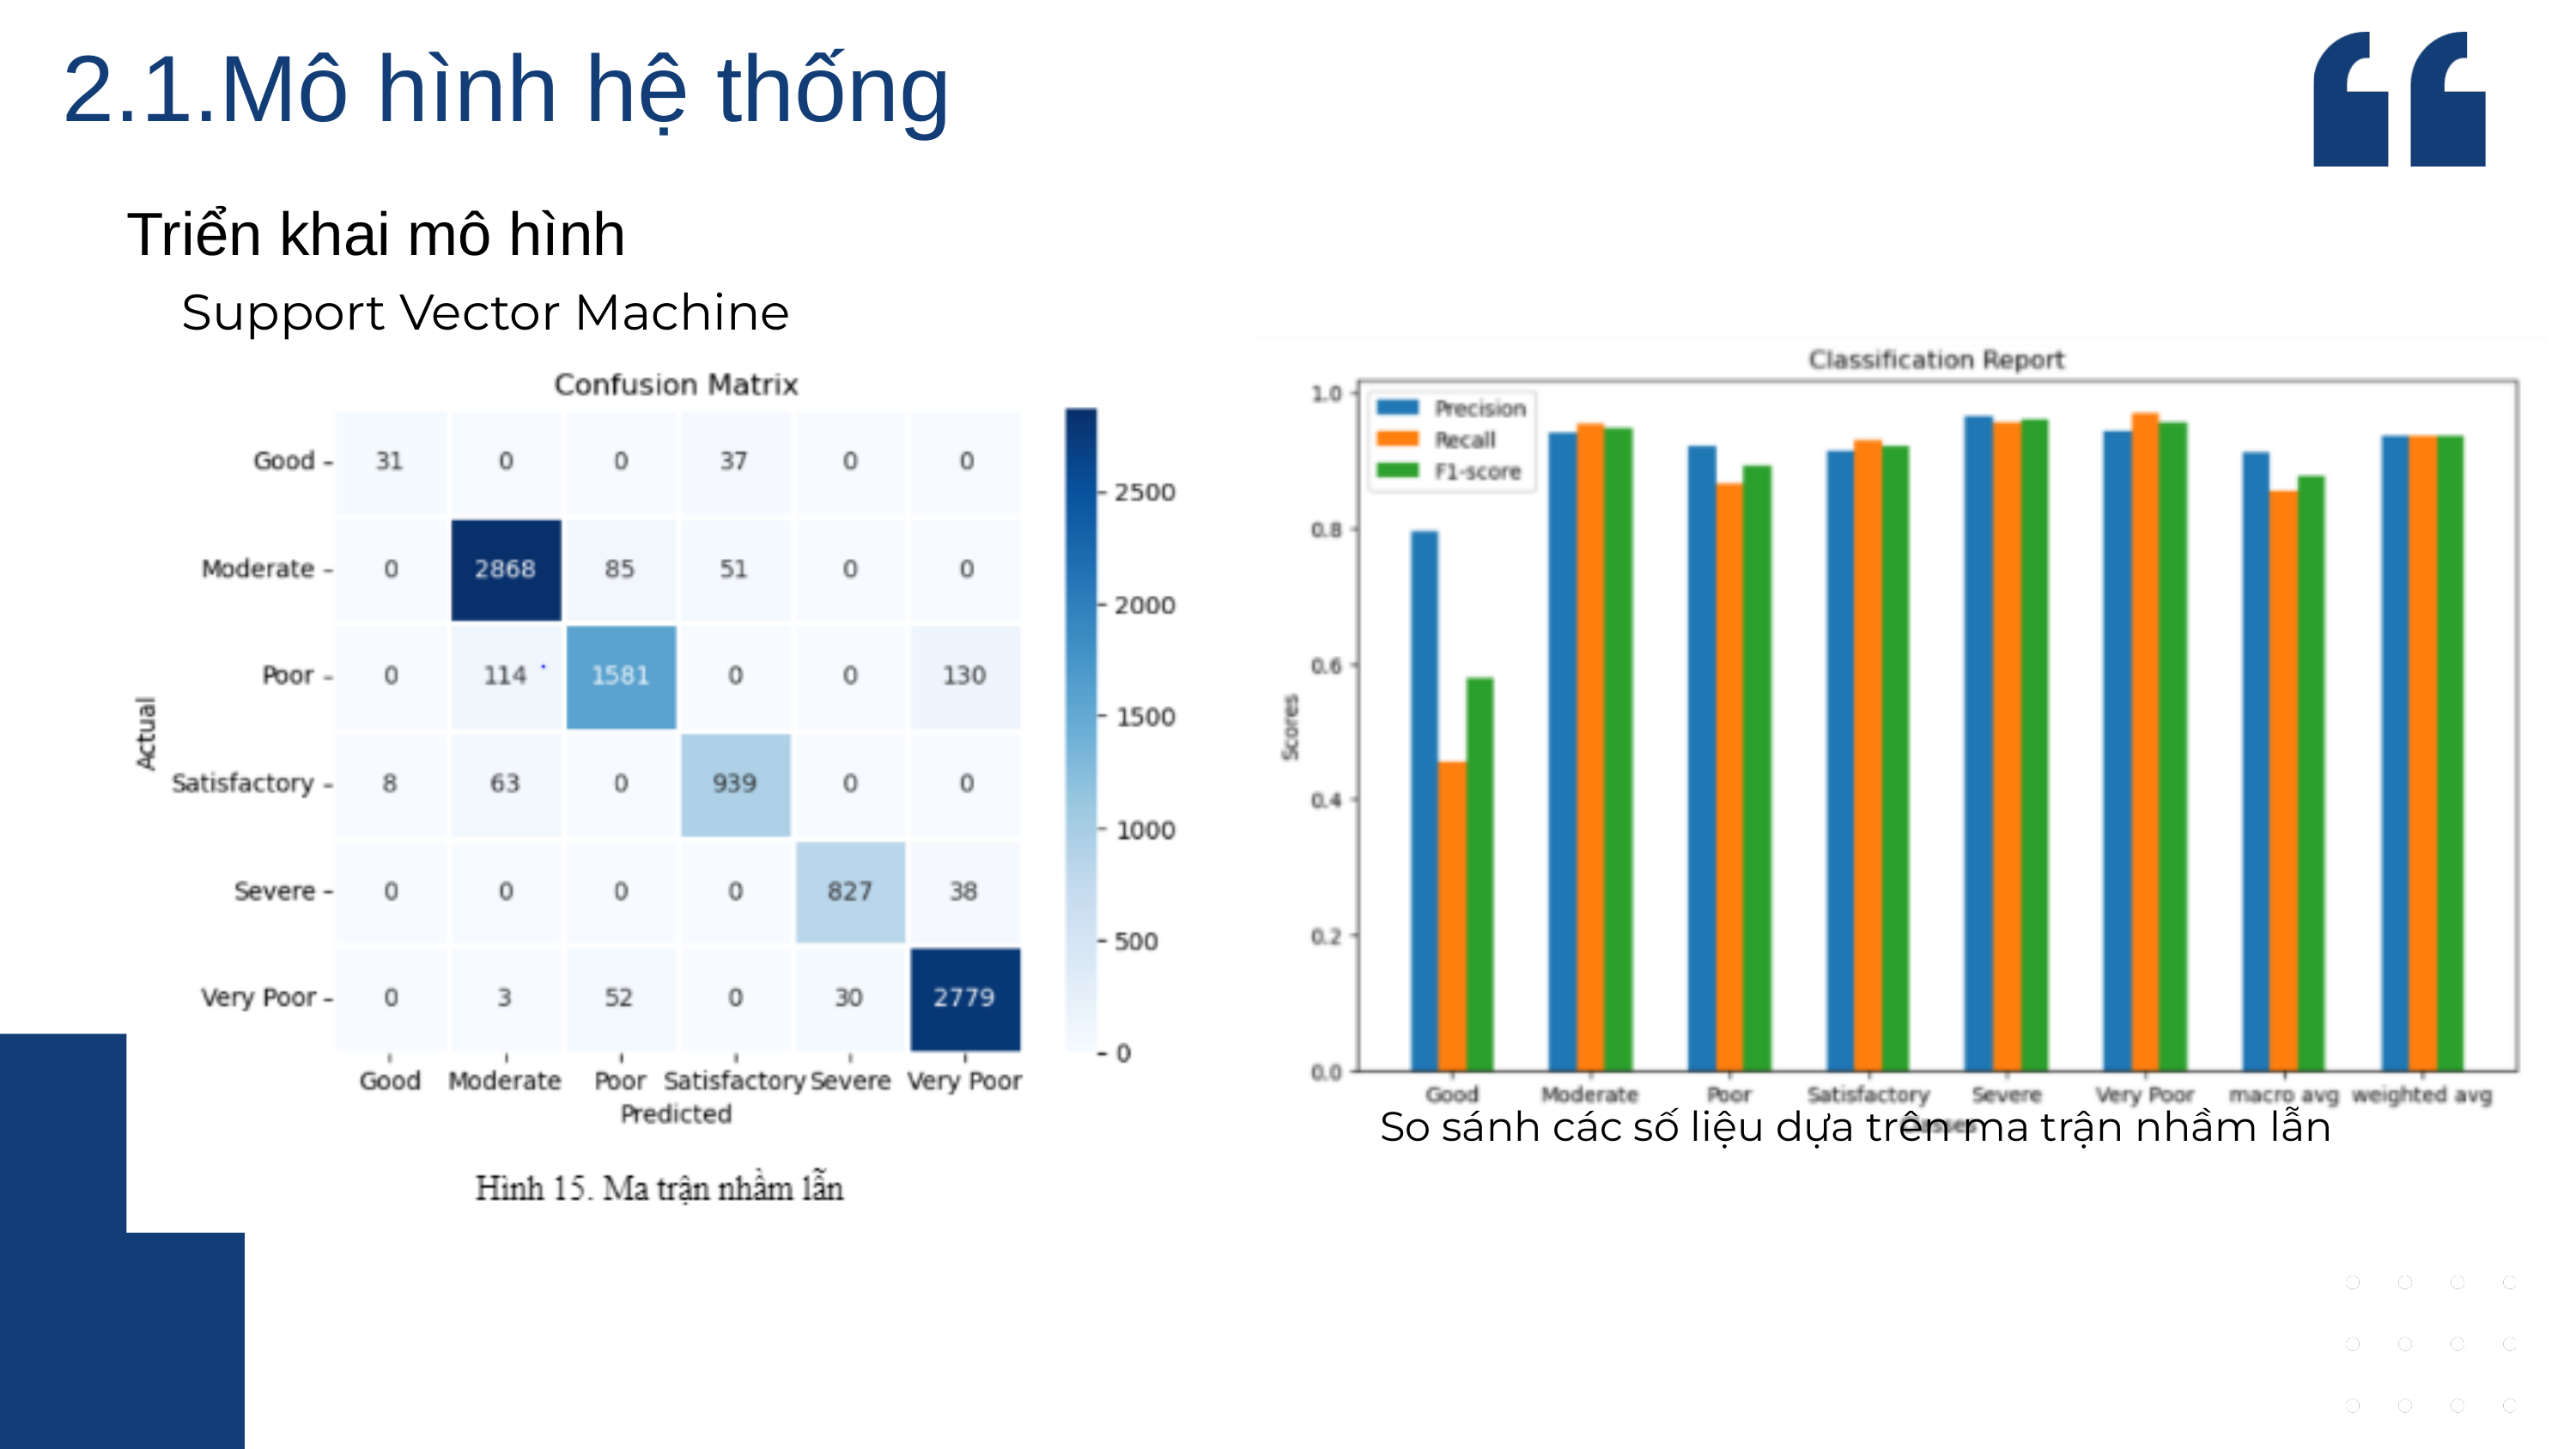

2.1.Mô hình hệ thống

Triển khai mô hình
Support Vector Machine

So sánh các số liệu dựa trên ma trận nhầm lẫn